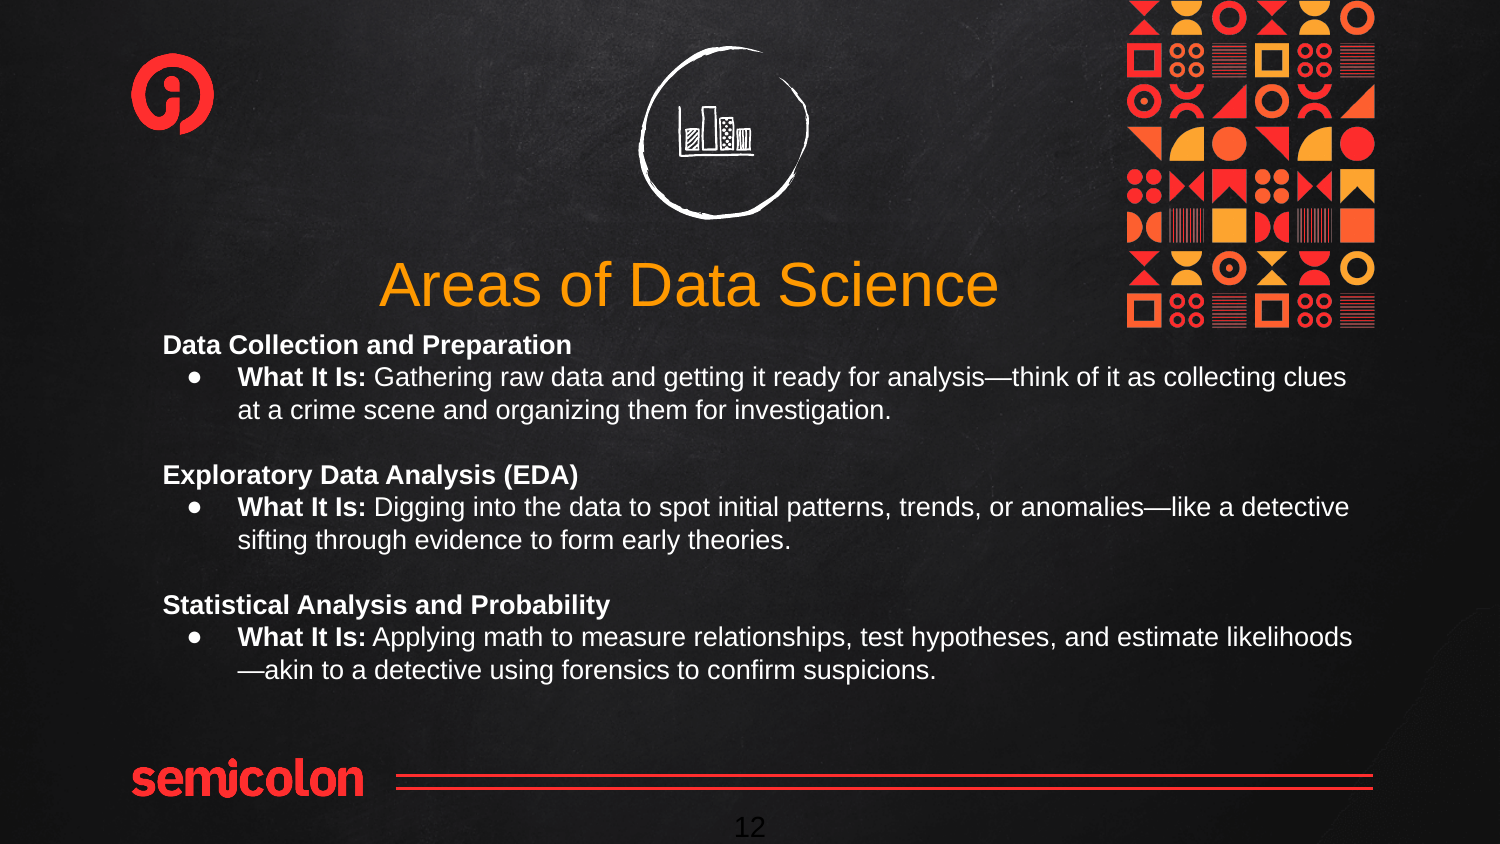

Areas of Data Science
Data Collection and Preparation
What It Is: Gathering raw data and getting it ready for analysis—think of it as collecting clues at a crime scene and organizing them for investigation.

Exploratory Data Analysis (EDA)
What It Is: Digging into the data to spot initial patterns, trends, or anomalies—like a detective sifting through evidence to form early theories.

Statistical Analysis and Probability
What It Is: Applying math to measure relationships, test hypotheses, and estimate likelihoods—akin to a detective using forensics to confirm suspicions.

12